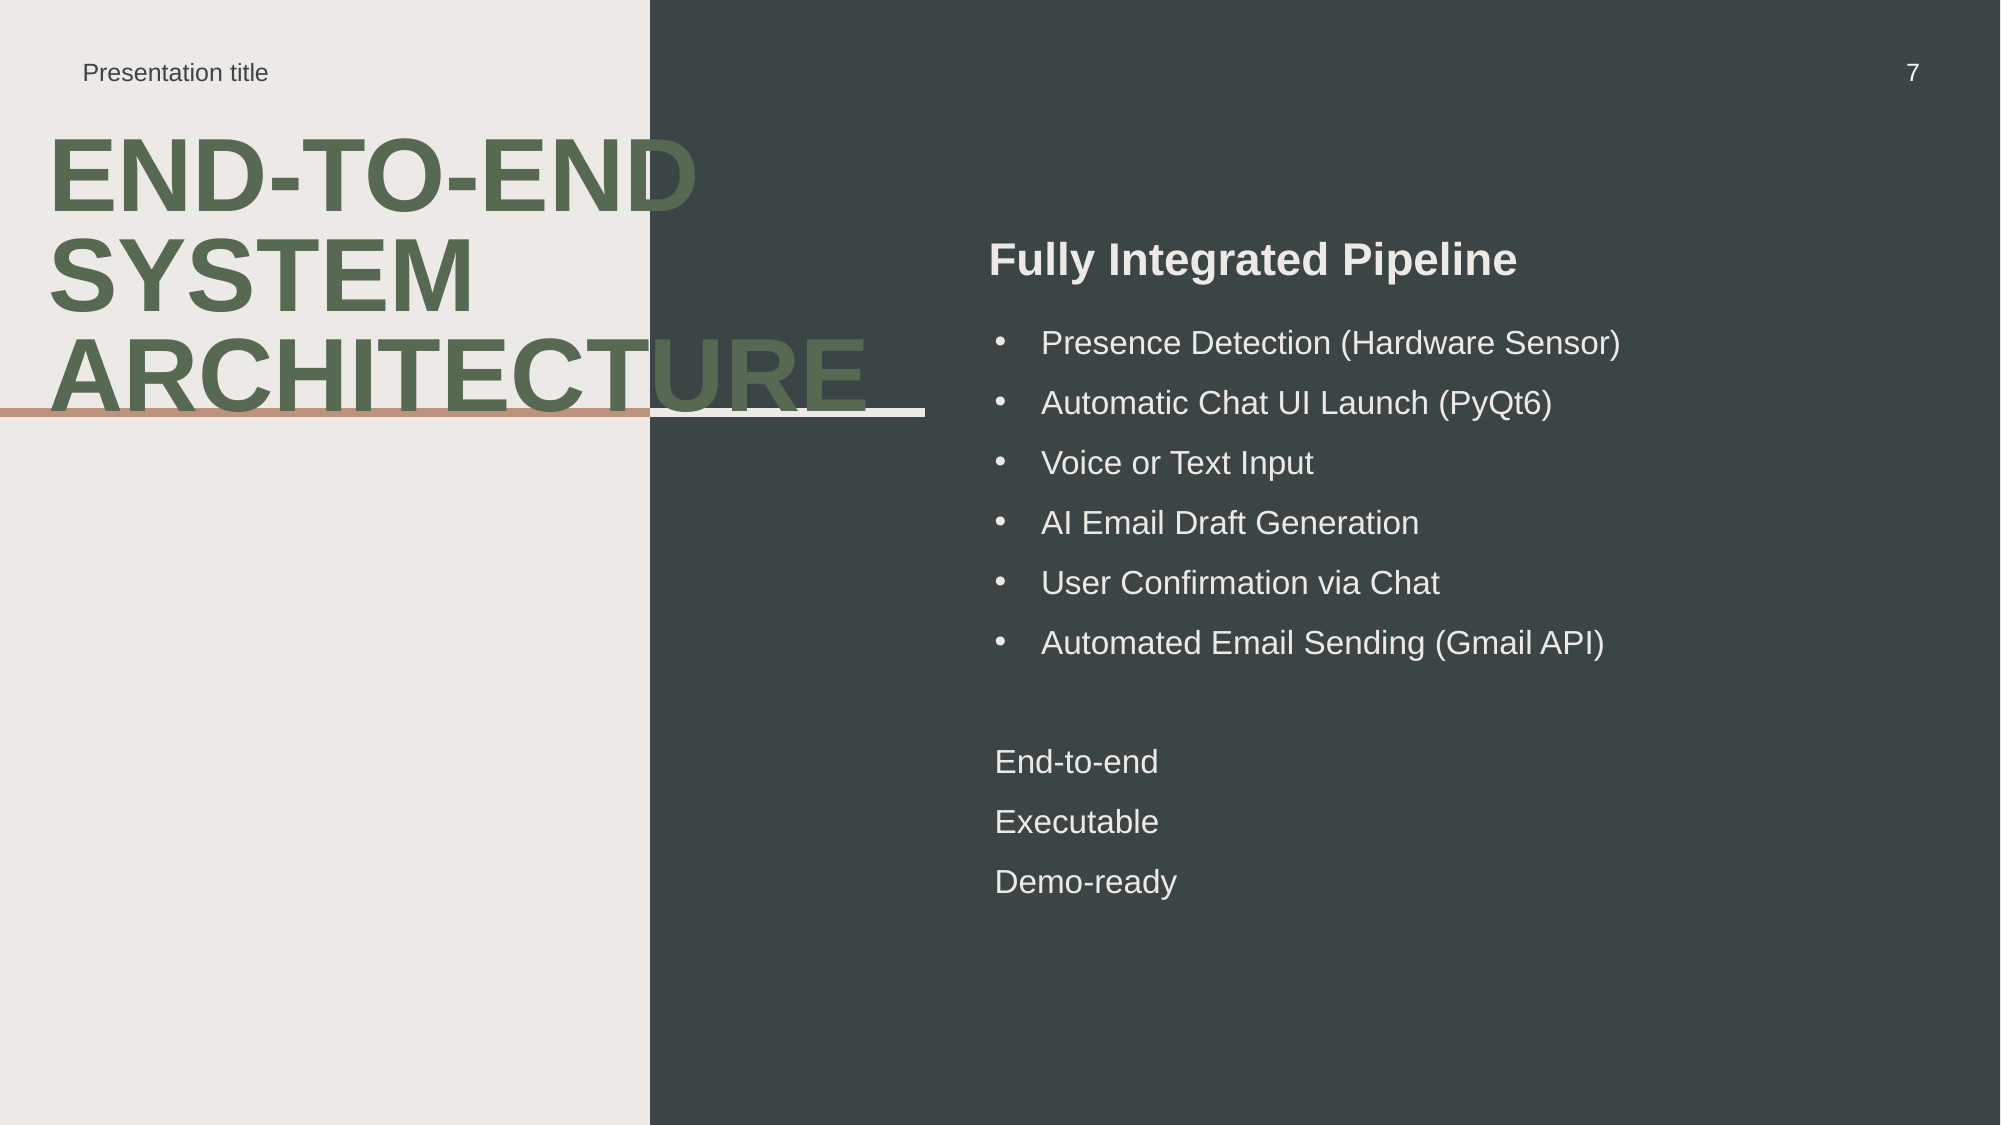

Presentation title
7
# End-to-End System Architecture
Fully Integrated Pipeline

Presence Detection (Hardware Sensor)
Automatic Chat UI Launch (PyQt6)
Voice or Text Input
AI Email Draft Generation
User Confirmation via Chat
Automated Email Sending (Gmail API)
End-to-end
Executable
Demo-ready